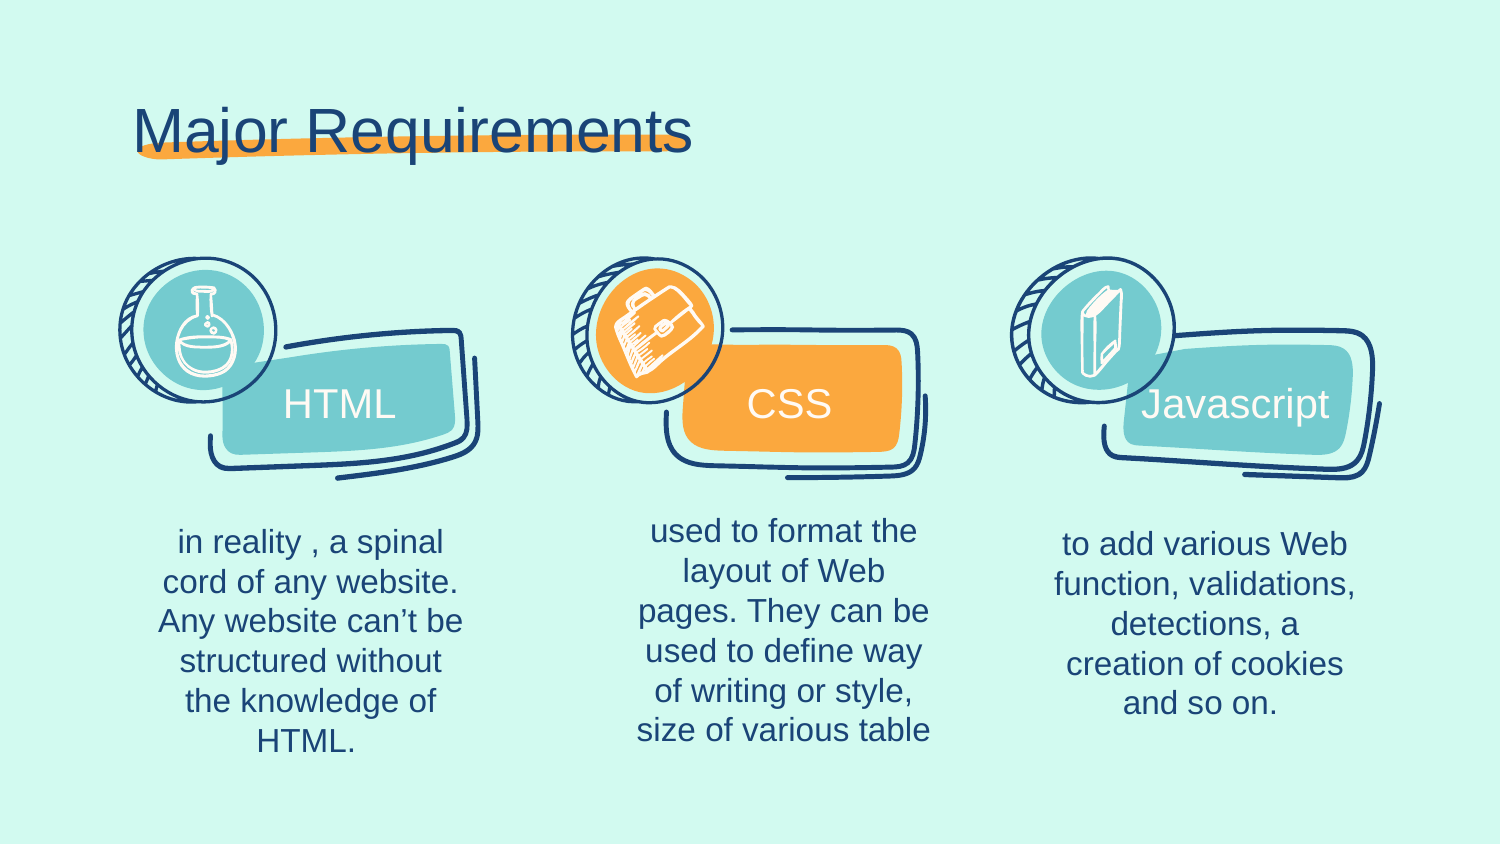

# Major Requirements

HTML
CSS
Javascript
to add various Web function, validations, detections, a creation of cookies and so on.
used to format the layout of Web pages. They can be used to define way of writing or style, size of various table
in reality , a spinal cord of any website. Any website can’t be structured without the knowledge of HTML.